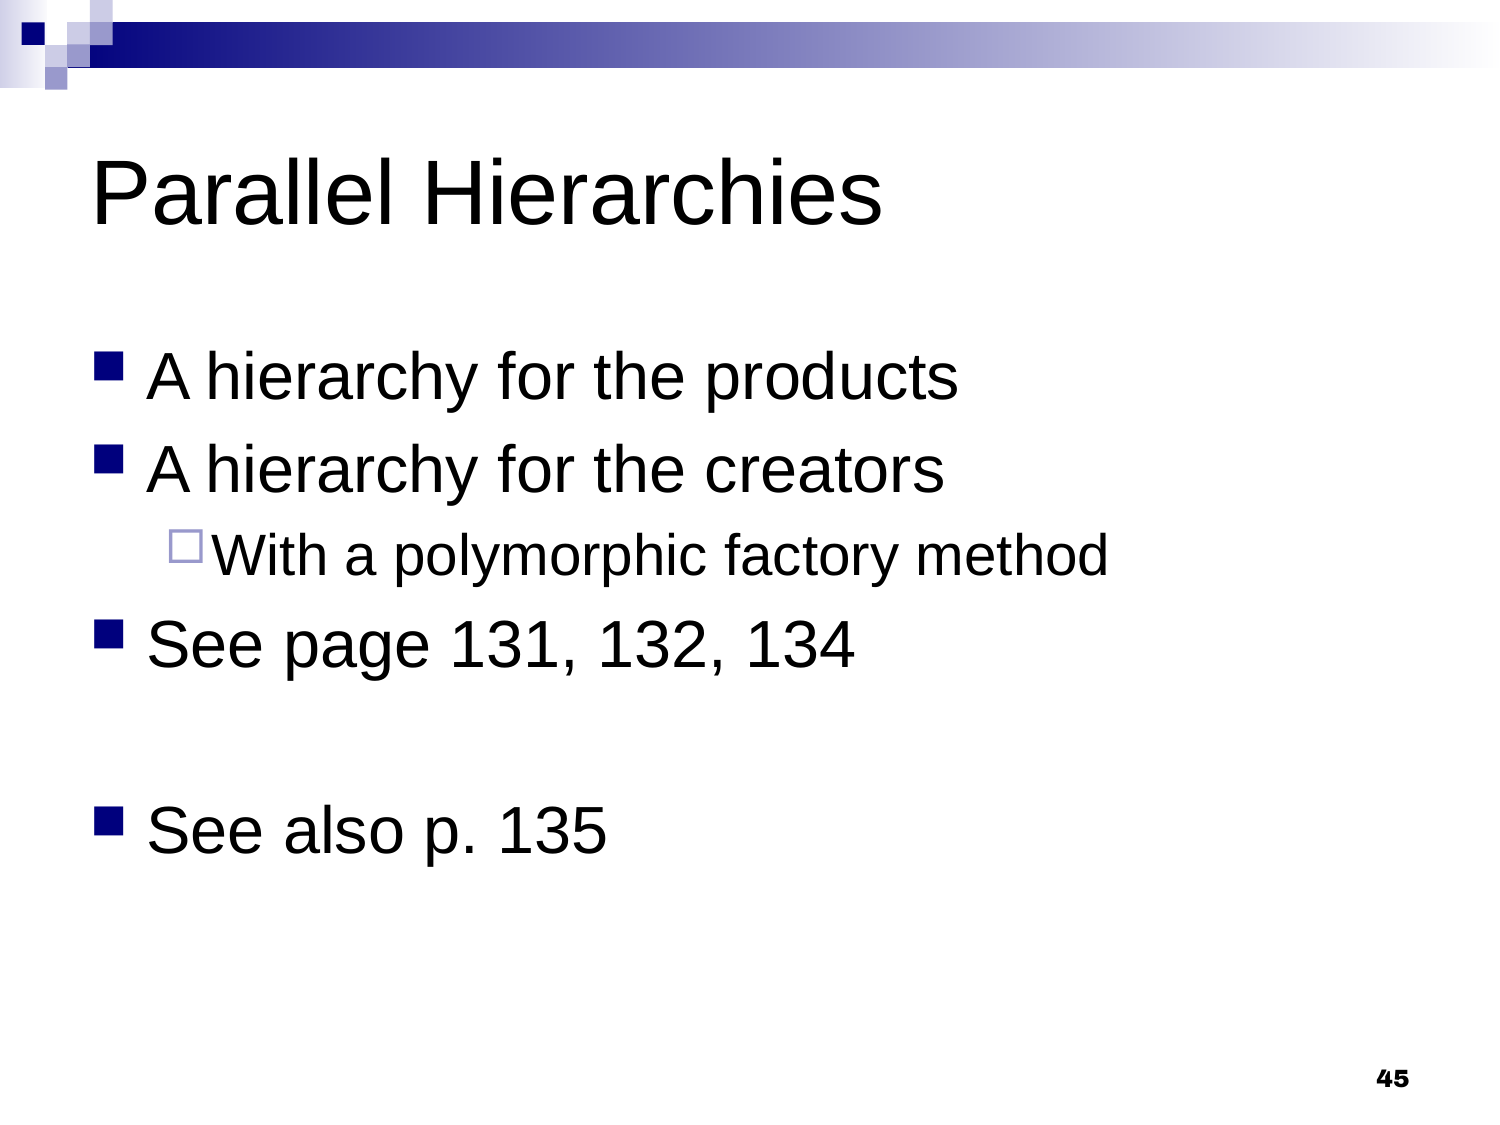

# Parallel Hierarchies
A hierarchy for the products
A hierarchy for the creators
With a polymorphic factory method
See page 131, 132, 134

See also p. 135
45